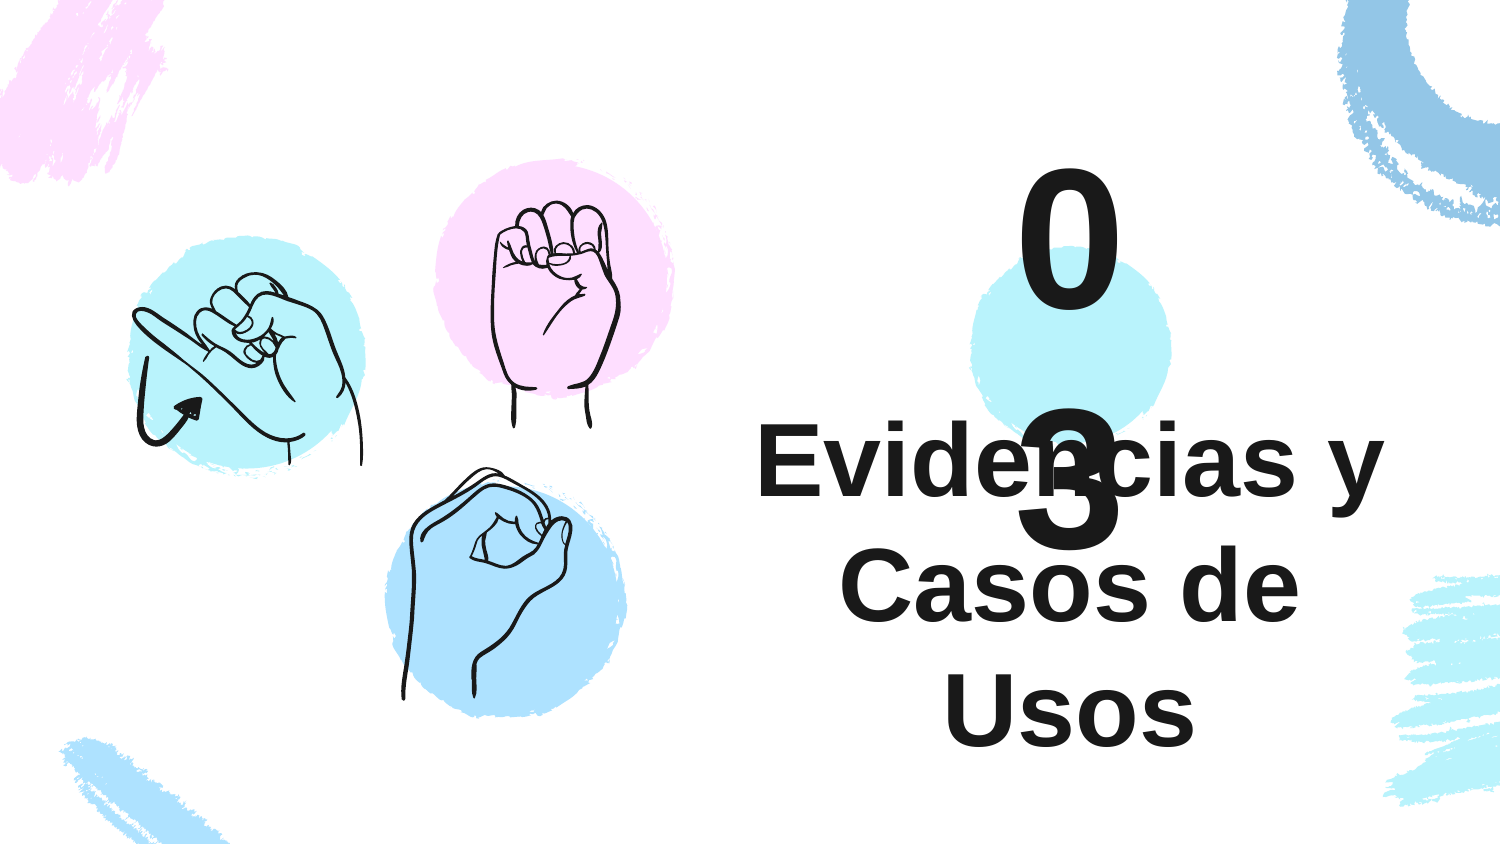

03

# Evidencias y Casos de Usos